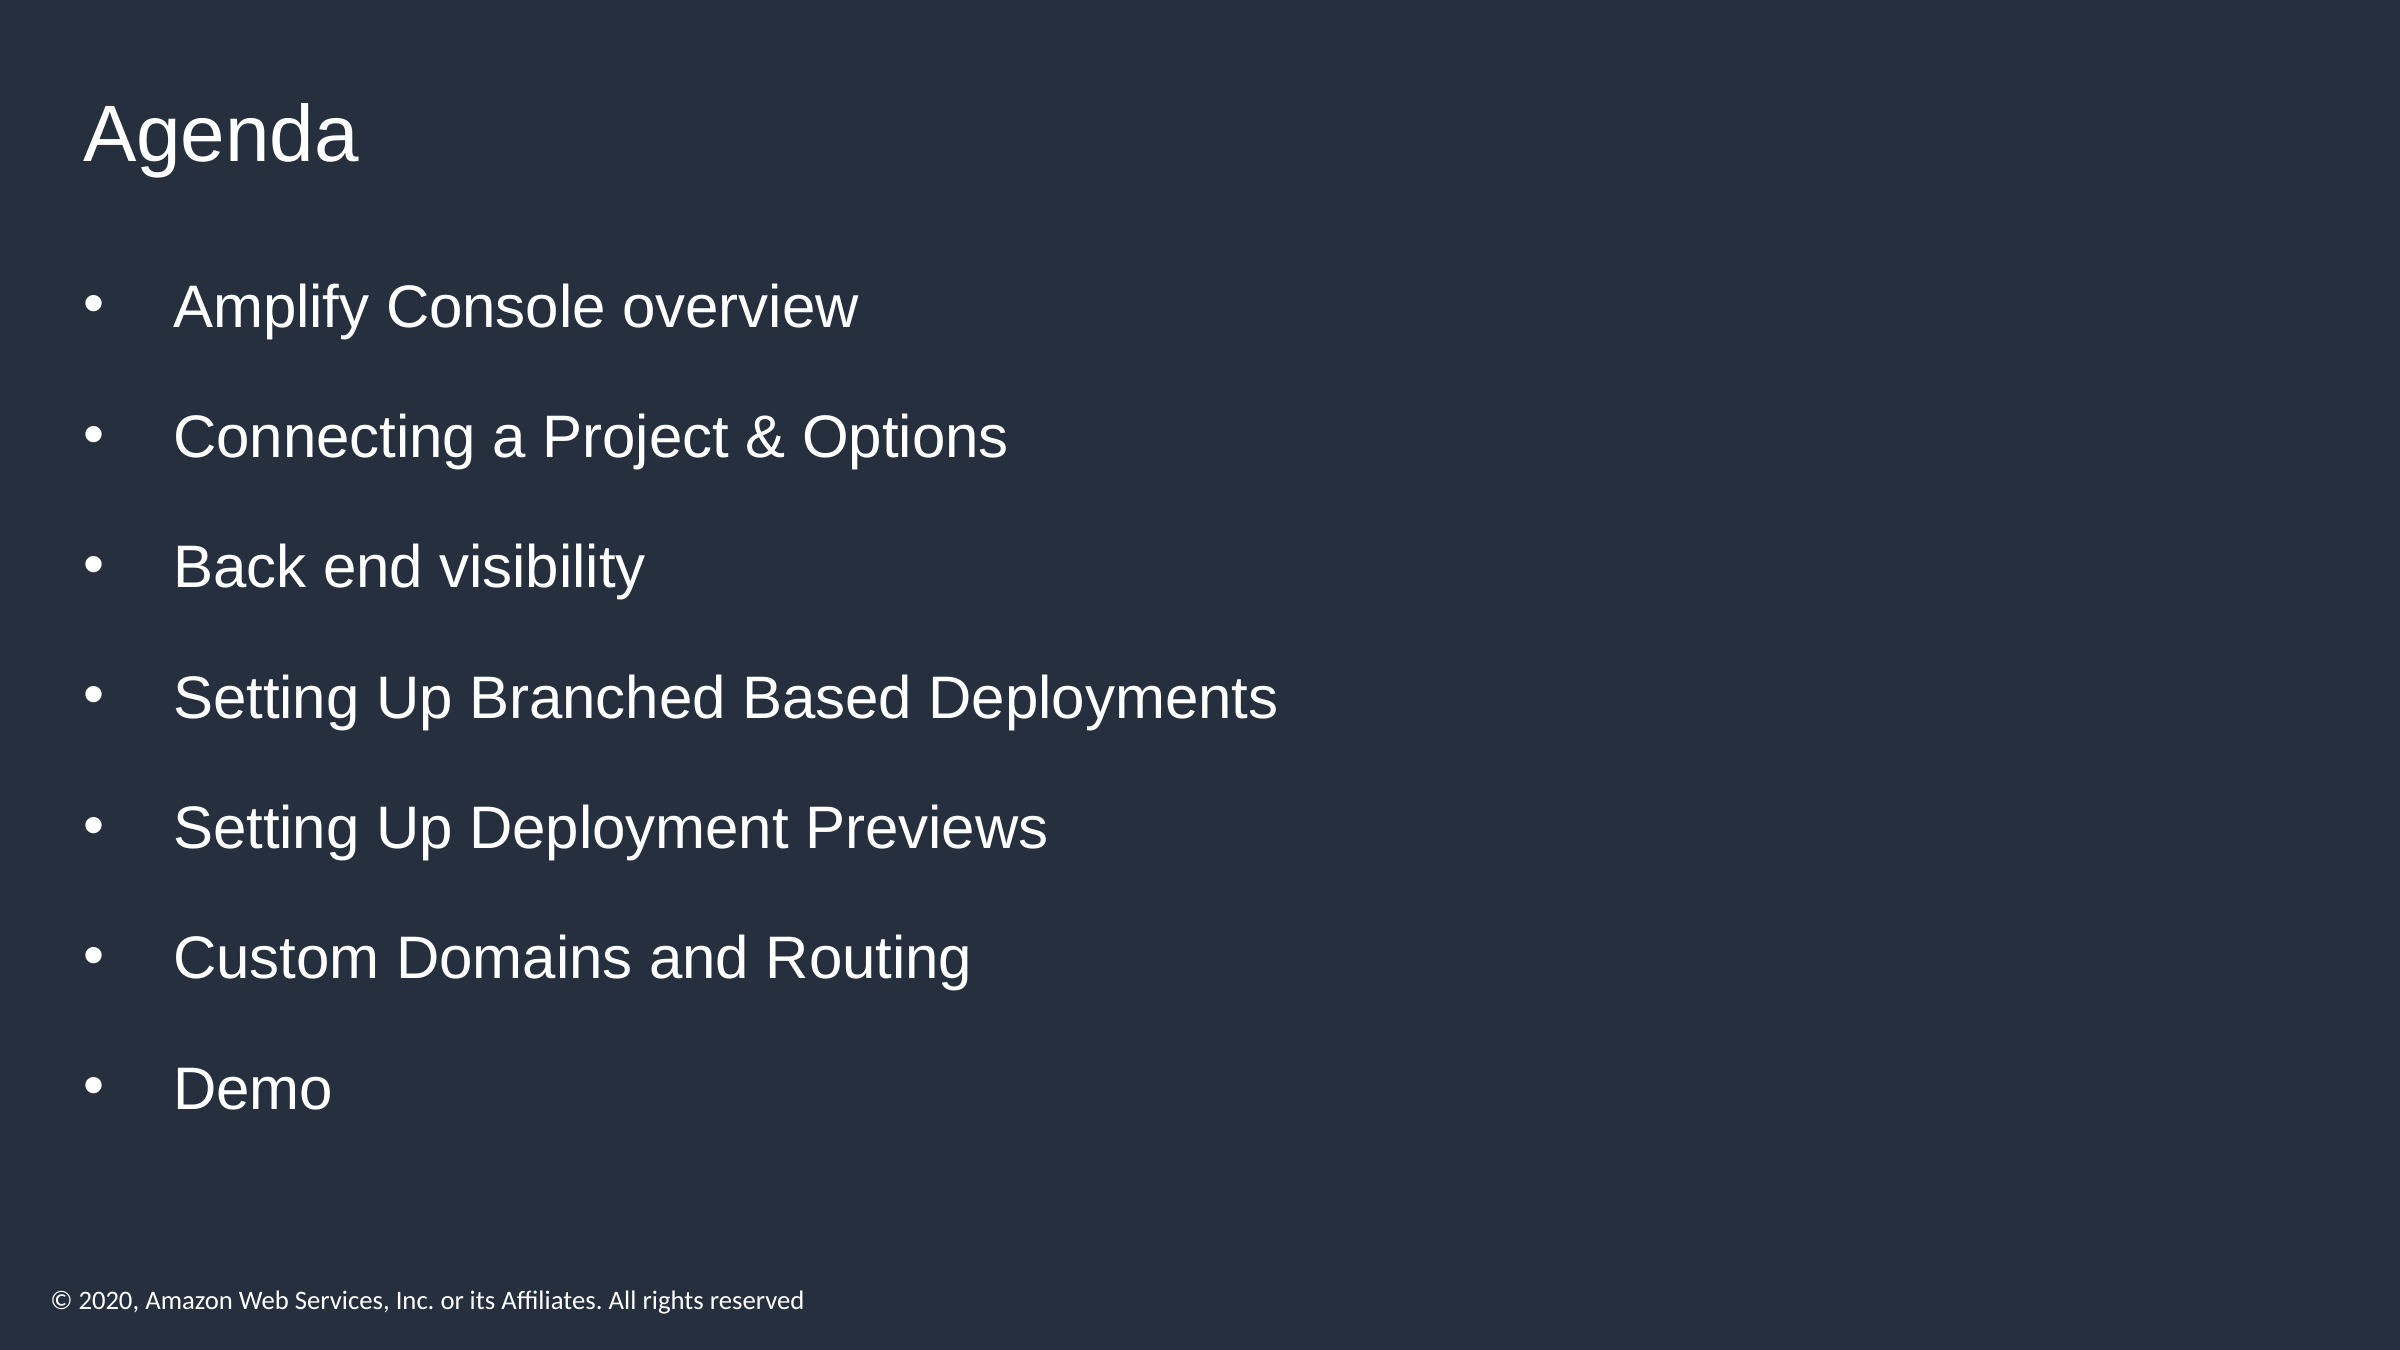

# Agenda
Amplify Console overview
Connecting a Project & Options
Back end visibility
Setting Up Branched Based Deployments
Setting Up Deployment Previews
Custom Domains and Routing
Demo